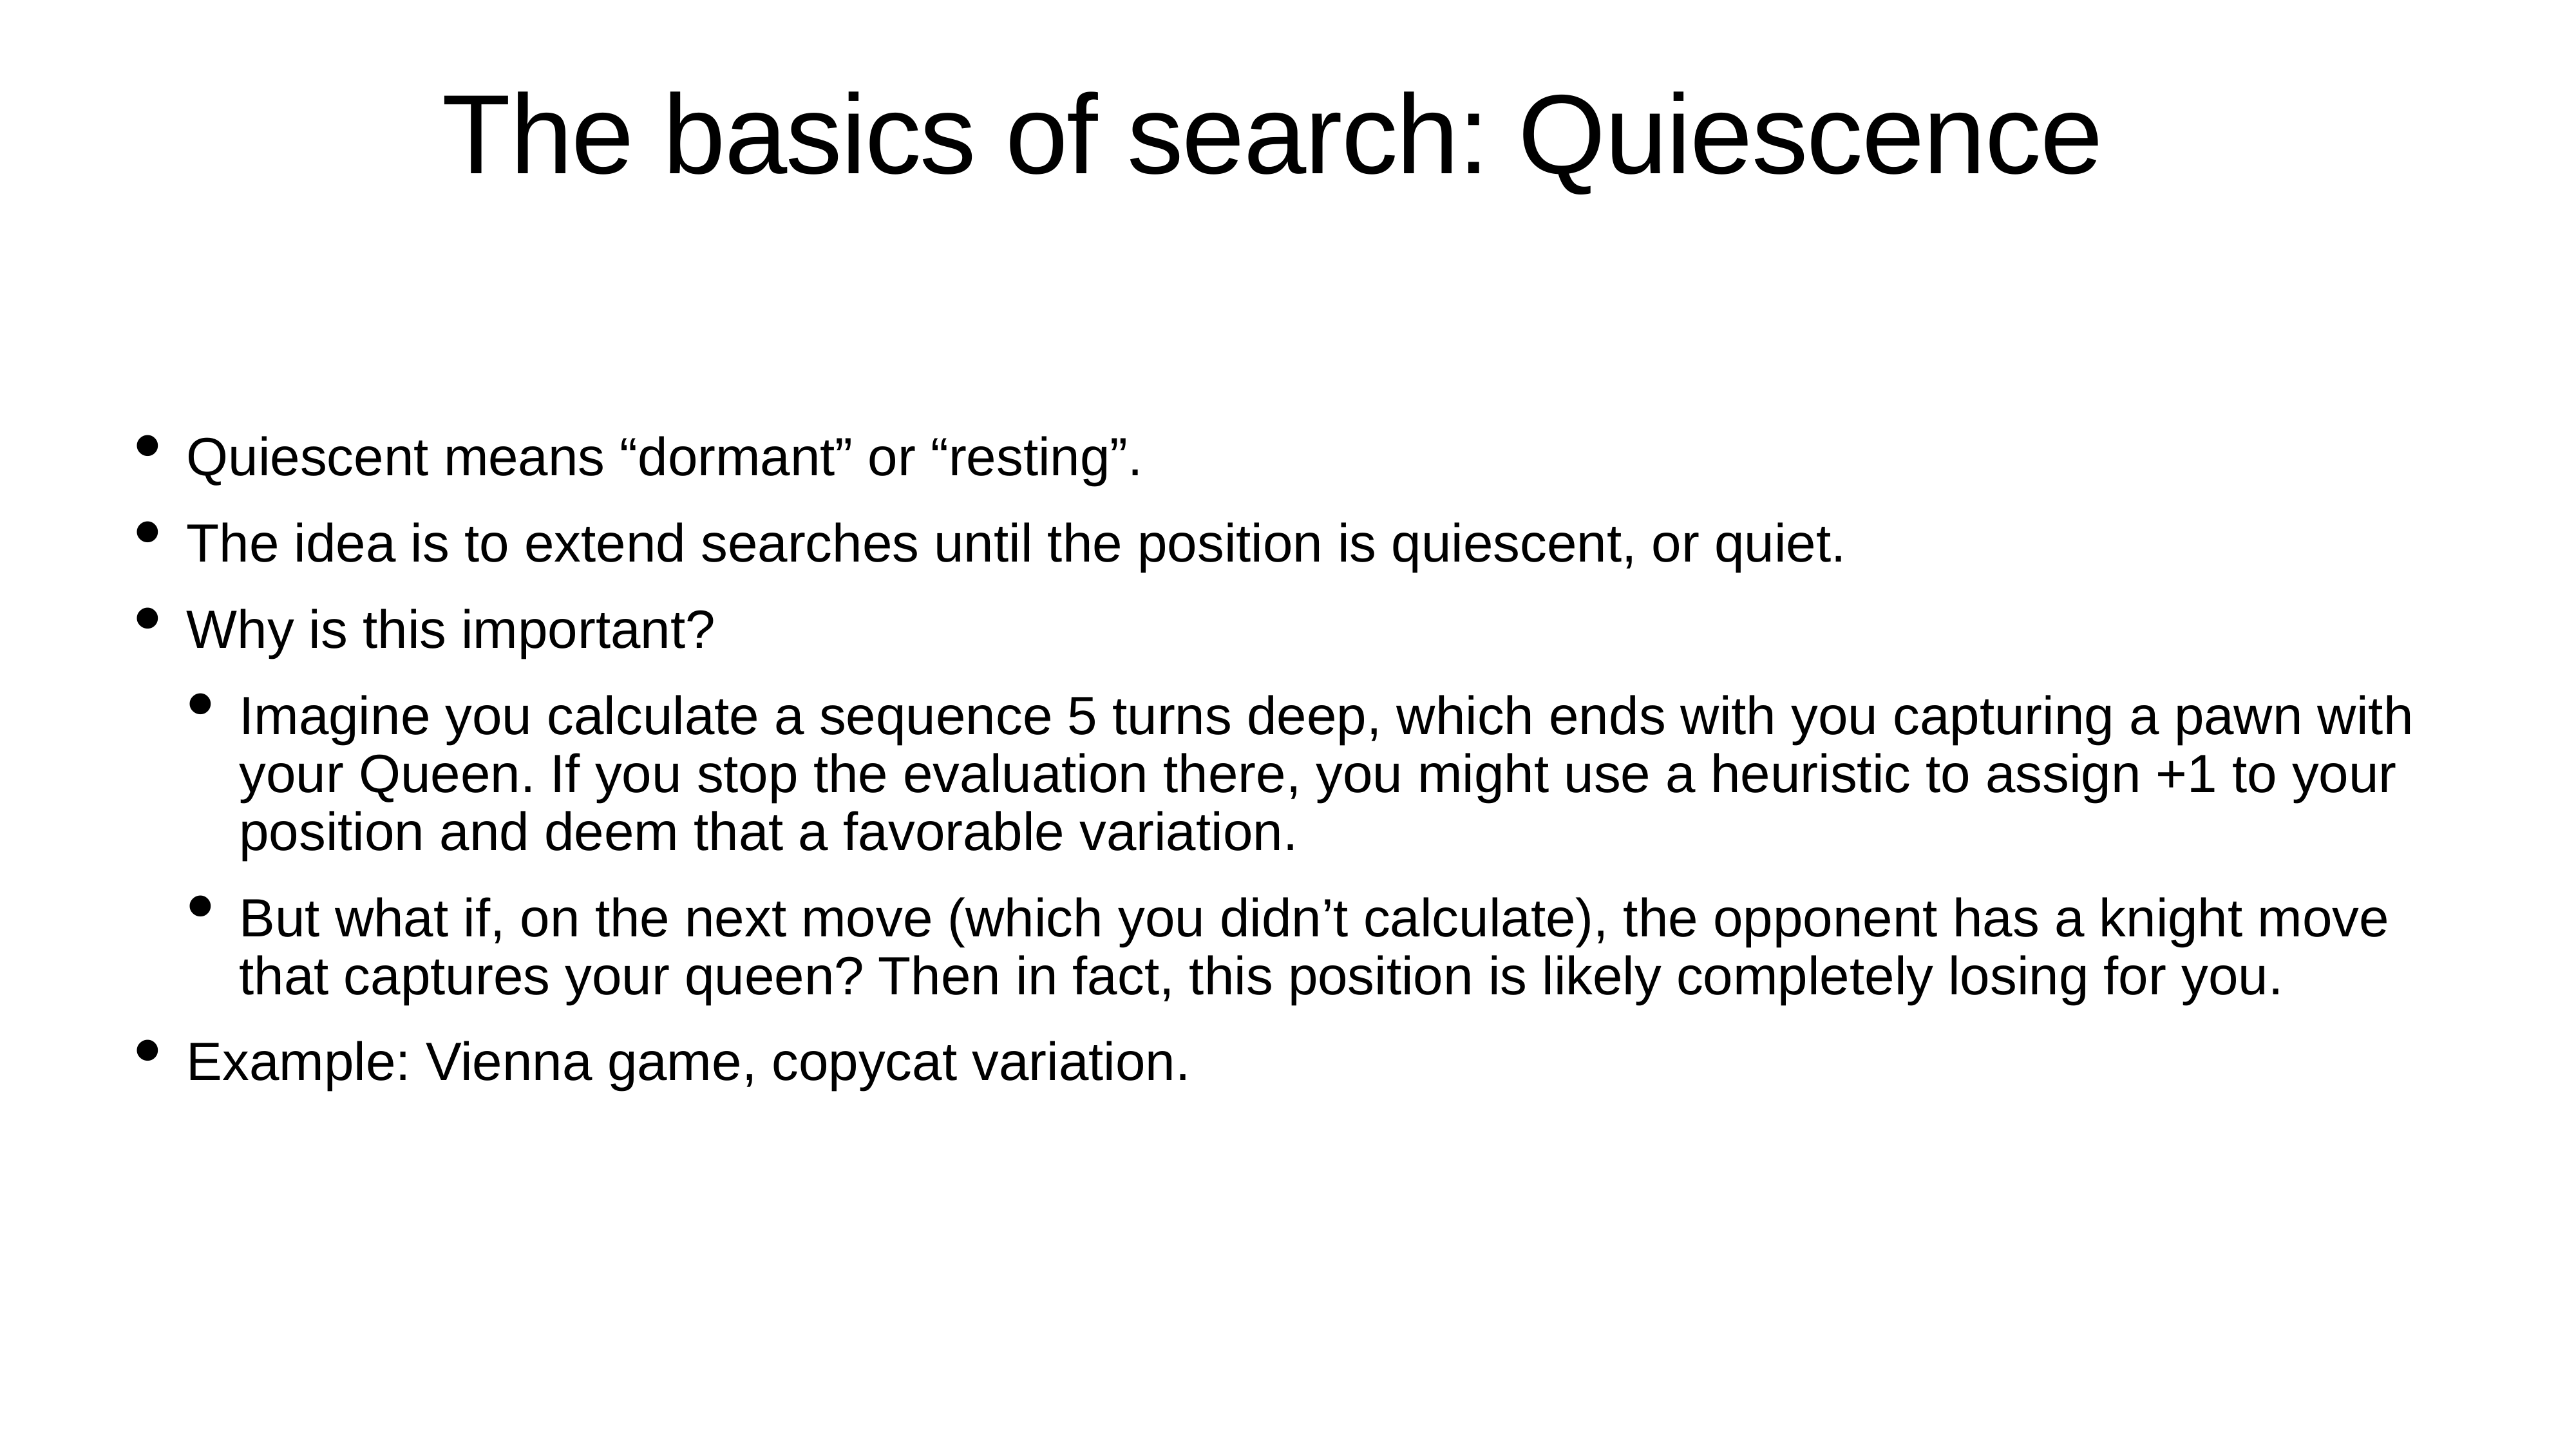

# The basics of search: Quiescence
Quiescent means “dormant” or “resting”.
The idea is to extend searches until the position is quiescent, or quiet.
Why is this important?
Imagine you calculate a sequence 5 turns deep, which ends with you capturing a pawn with your Queen. If you stop the evaluation there, you might use a heuristic to assign +1 to your position and deem that a favorable variation.
But what if, on the next move (which you didn’t calculate), the opponent has a knight move that captures your queen? Then in fact, this position is likely completely losing for you.
Example: Vienna game, copycat variation.